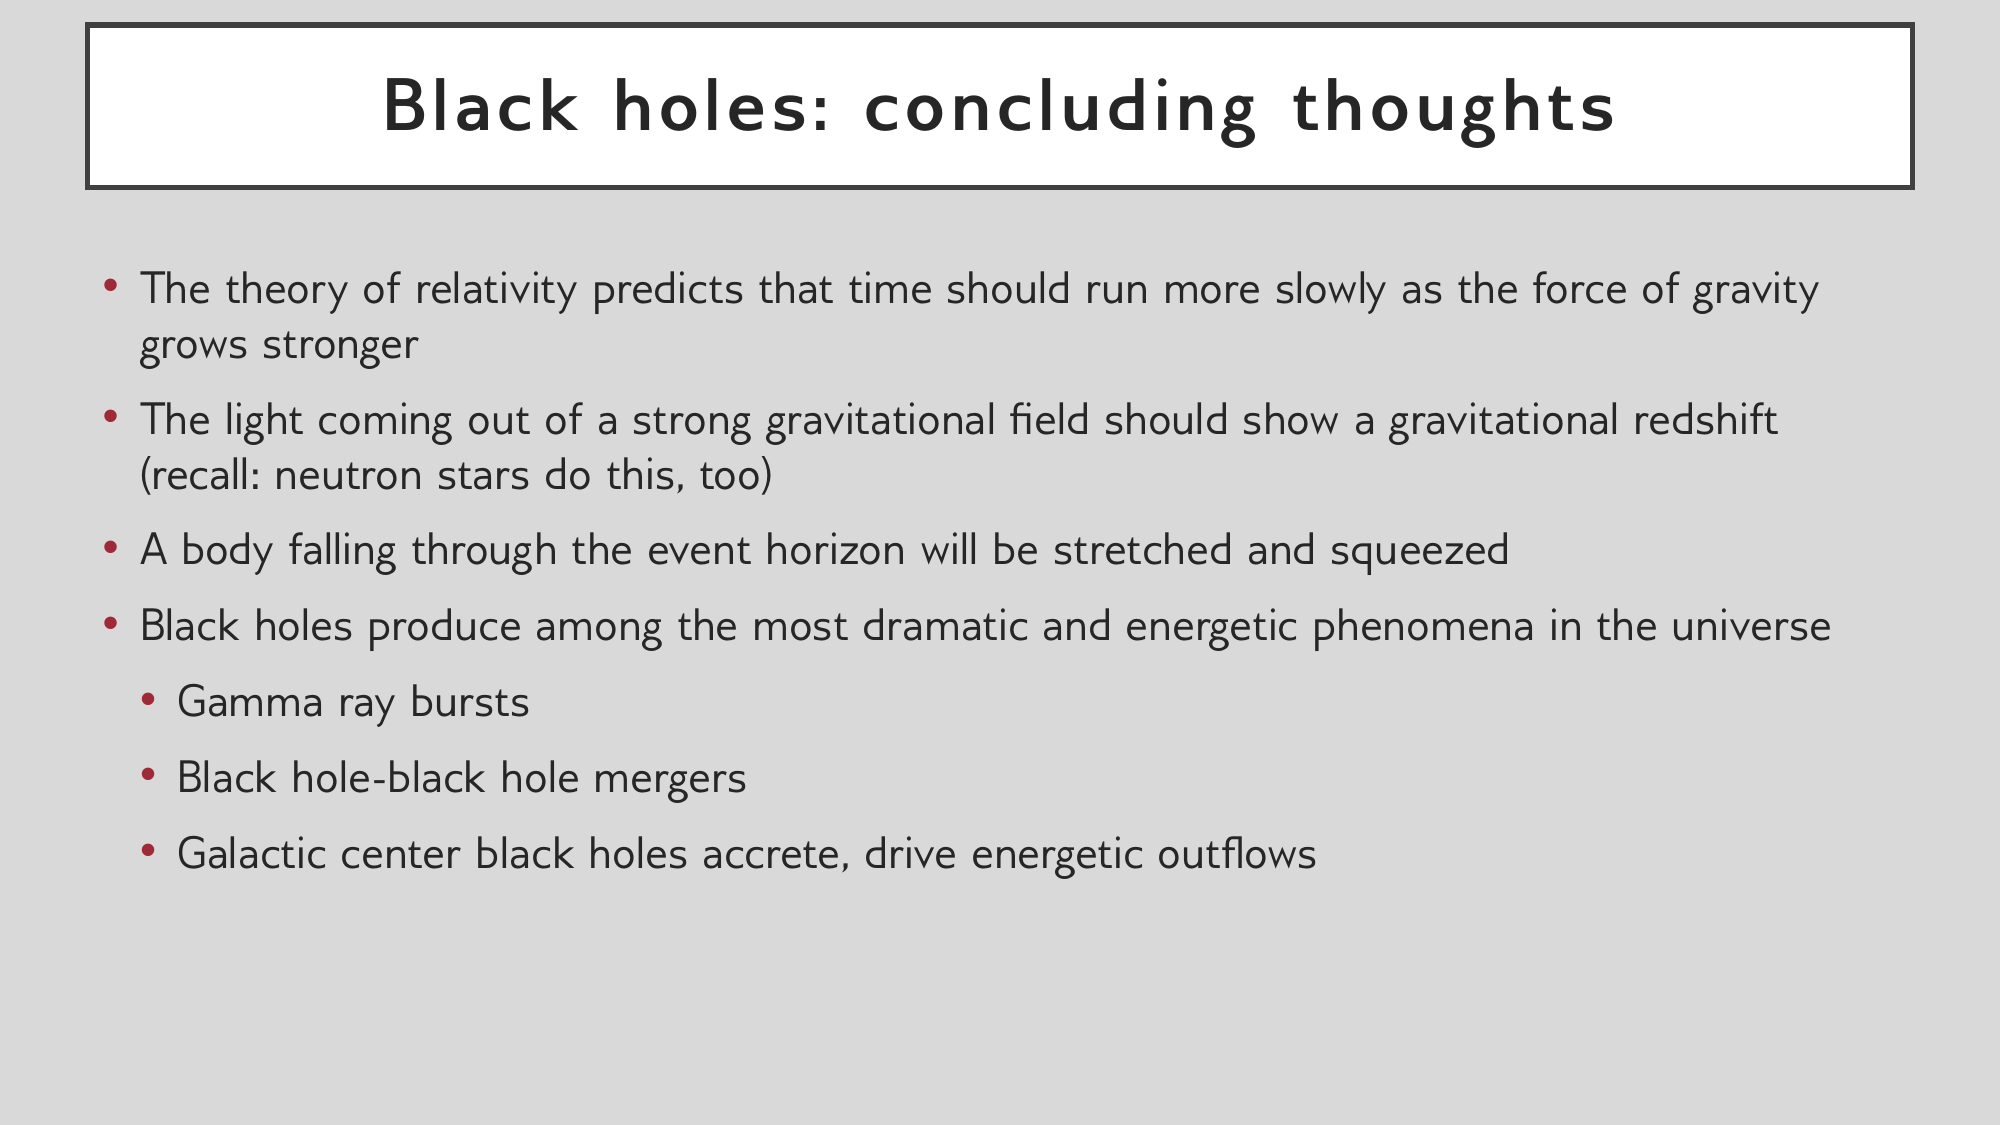

# Black holes: concluding thoughts
The theory of relativity predicts that time should run more slowly as the force of gravity grows stronger
The light coming out of a strong gravitational field should show a gravitational redshift (recall: neutron stars do this, too)
A body falling through the event horizon will be stretched and squeezed
Black holes produce among the most dramatic and energetic phenomena in the universe
Gamma ray bursts
Black hole-black hole mergers
Galactic center black holes accrete, drive energetic outflows